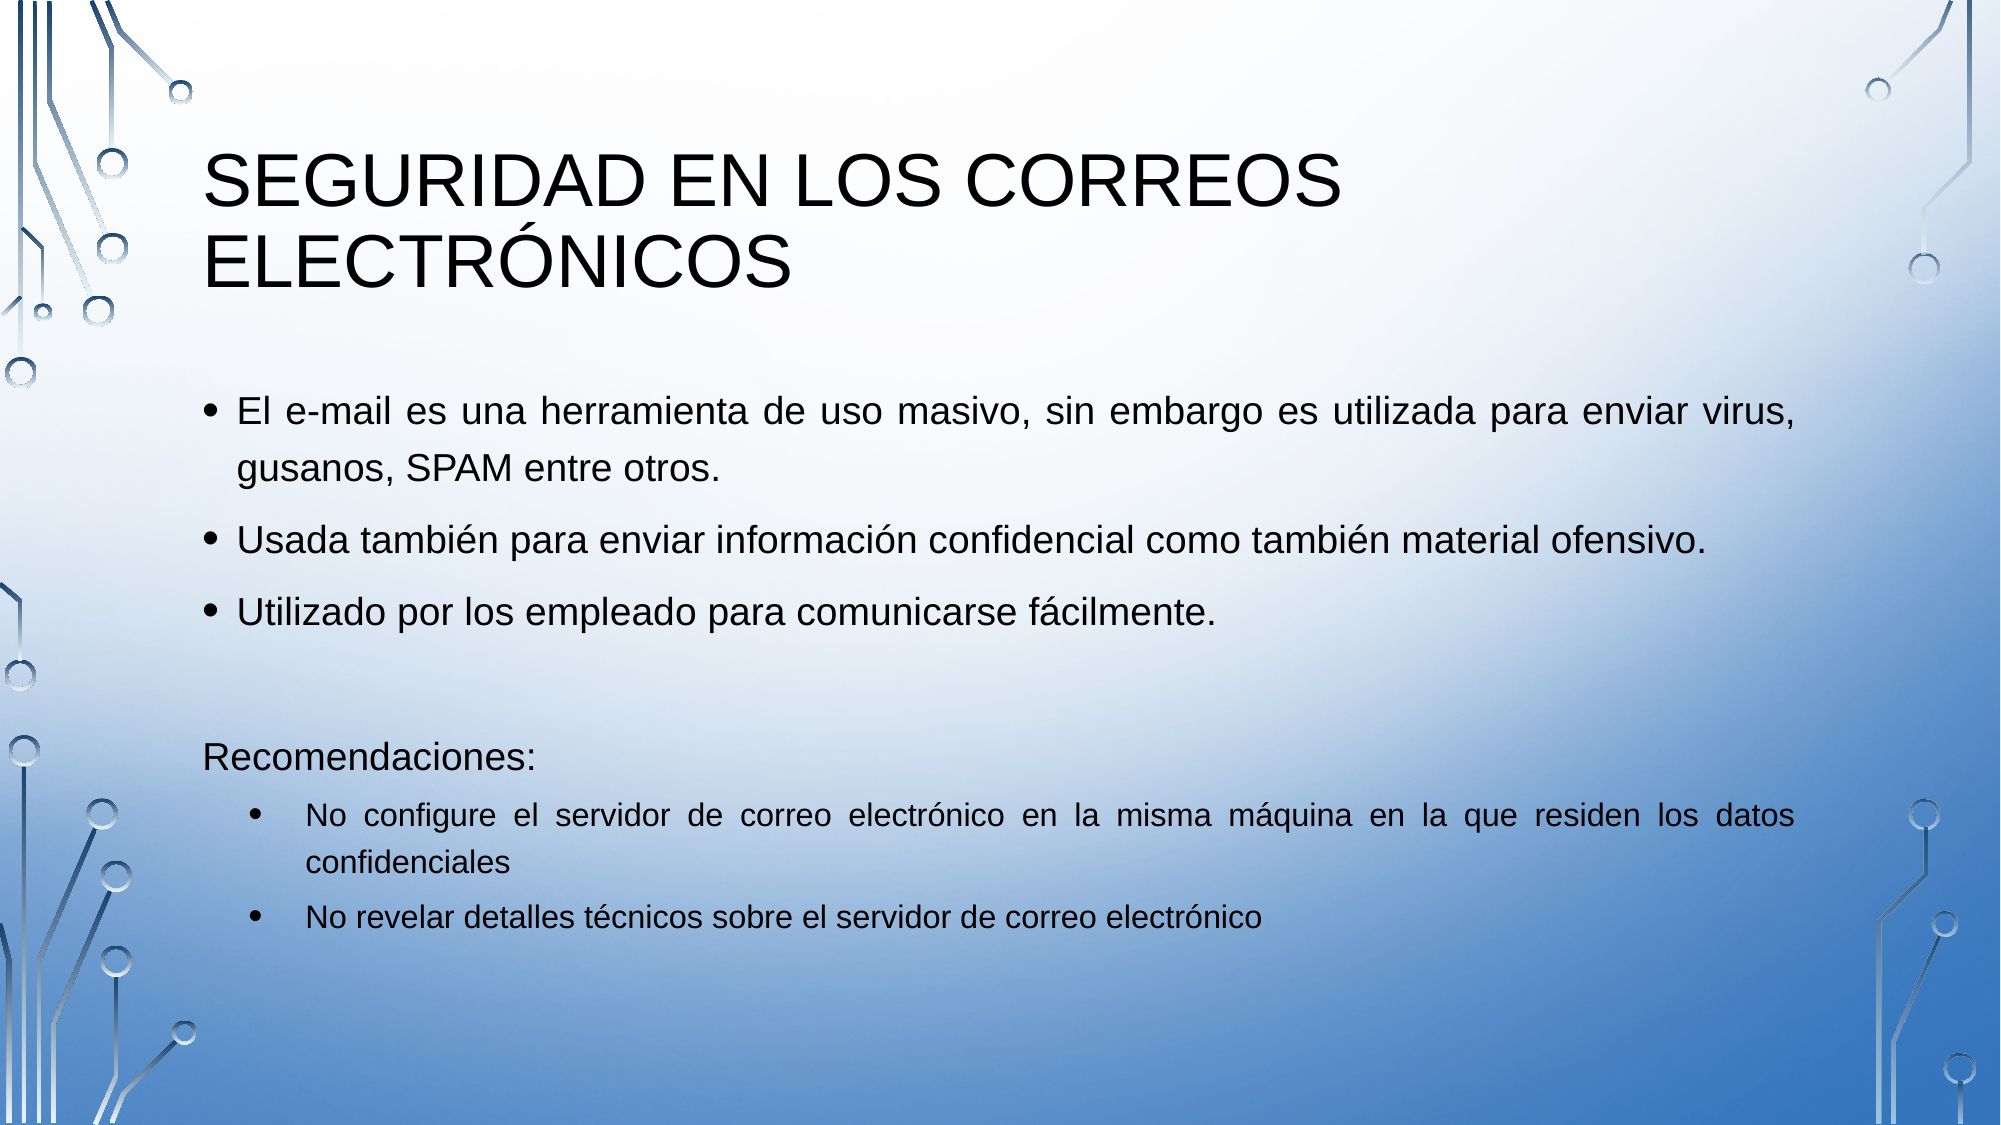

# Seguridad en los Correos Electrónicos
El e-mail es una herramienta de uso masivo, sin embargo es utilizada para enviar virus, gusanos, SPAM entre otros.
Usada también para enviar información confidencial como también material ofensivo.
Utilizado por los empleado para comunicarse fácilmente.

Recomendaciones:
No configure el servidor de correo electrónico en la misma máquina en la que residen los datos confidenciales
No revelar detalles técnicos sobre el servidor de correo electrónico